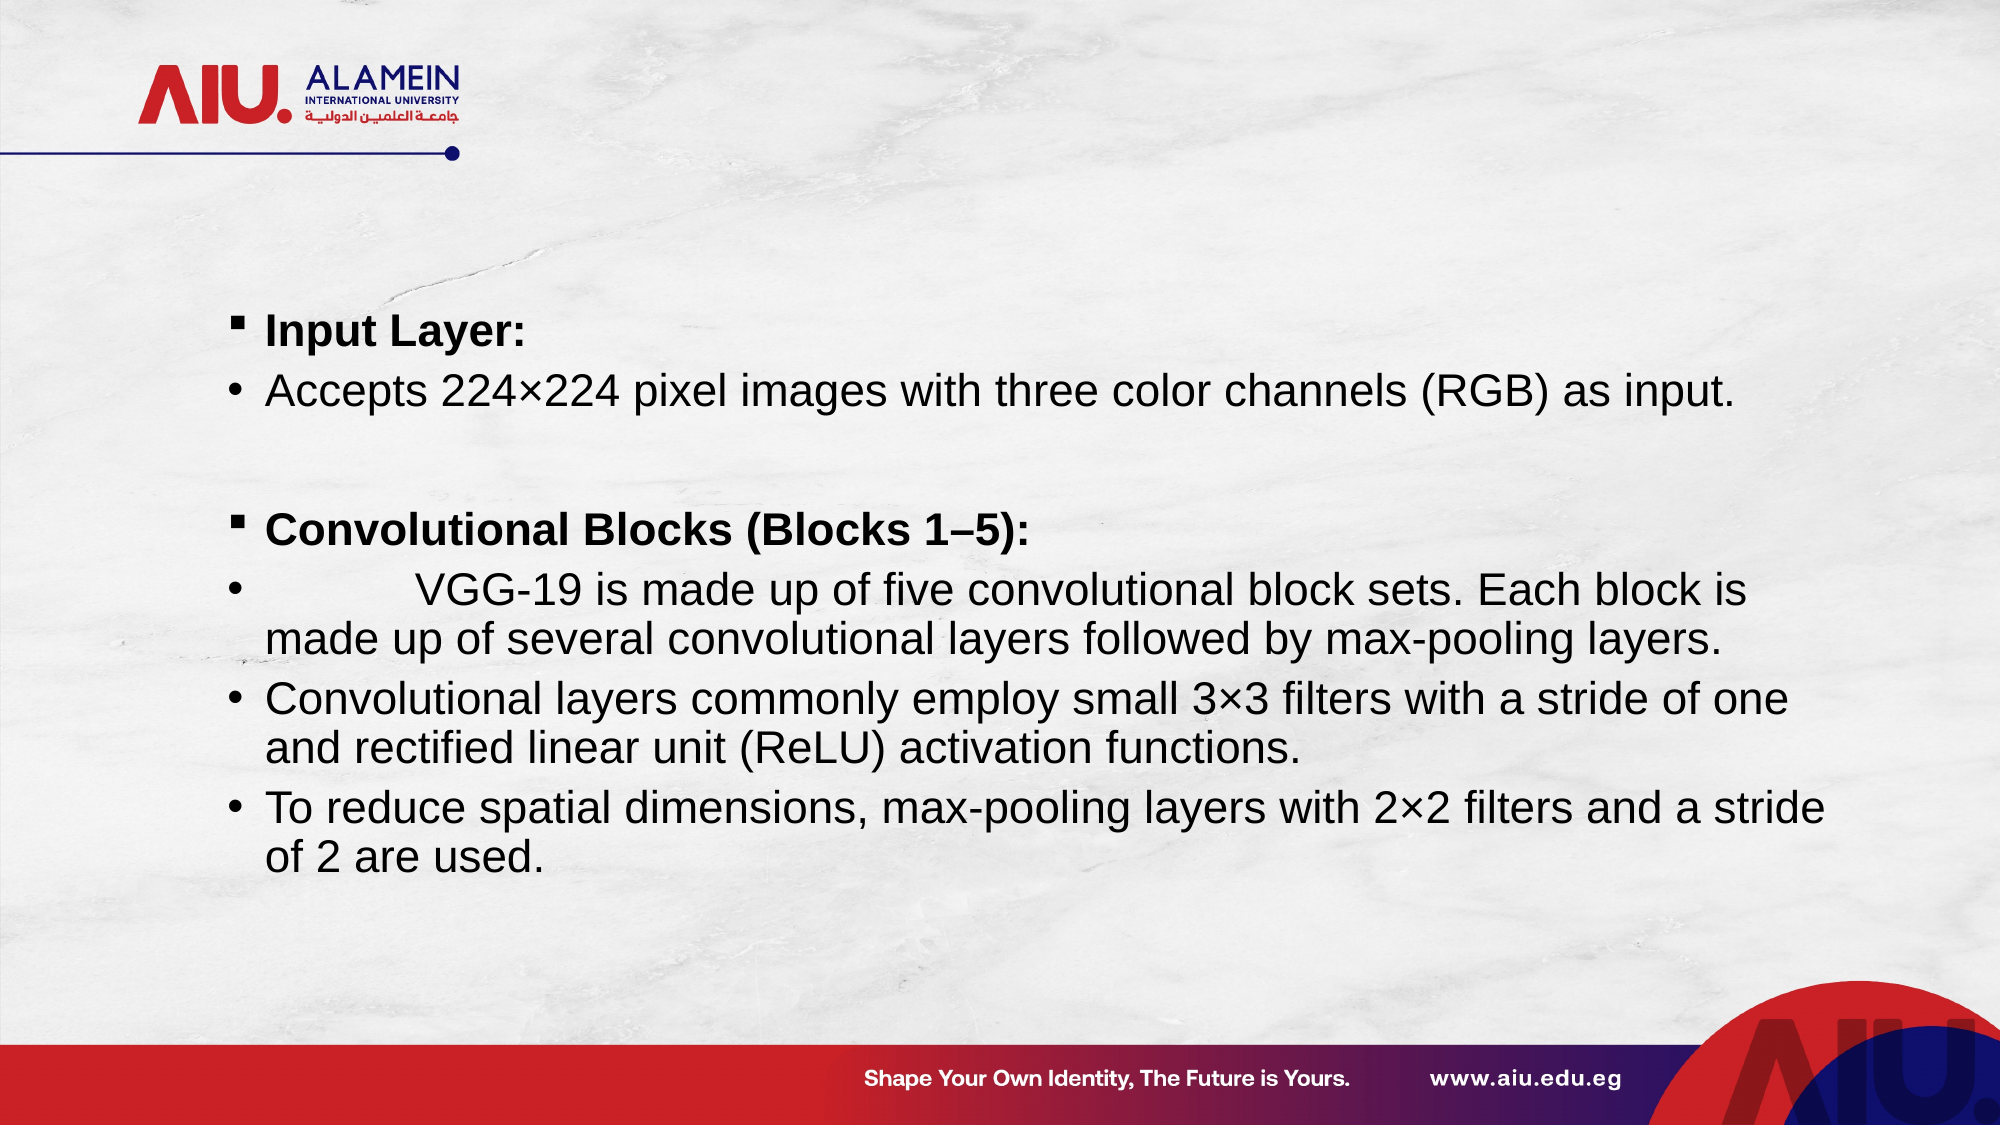

#
Input Layer:
Accepts 224×224 pixel images with three color channels (RGB) as input.

Convolutional Blocks (Blocks 1–5):
	VGG-19 is made up of five convolutional block sets. Each block is made up of several convolutional layers followed by max-pooling layers.
Convolutional layers commonly employ small 3×3 filters with a stride of one and rectified linear unit (ReLU) activation functions.
To reduce spatial dimensions, max-pooling layers with 2×2 filters and a stride of 2 are used.